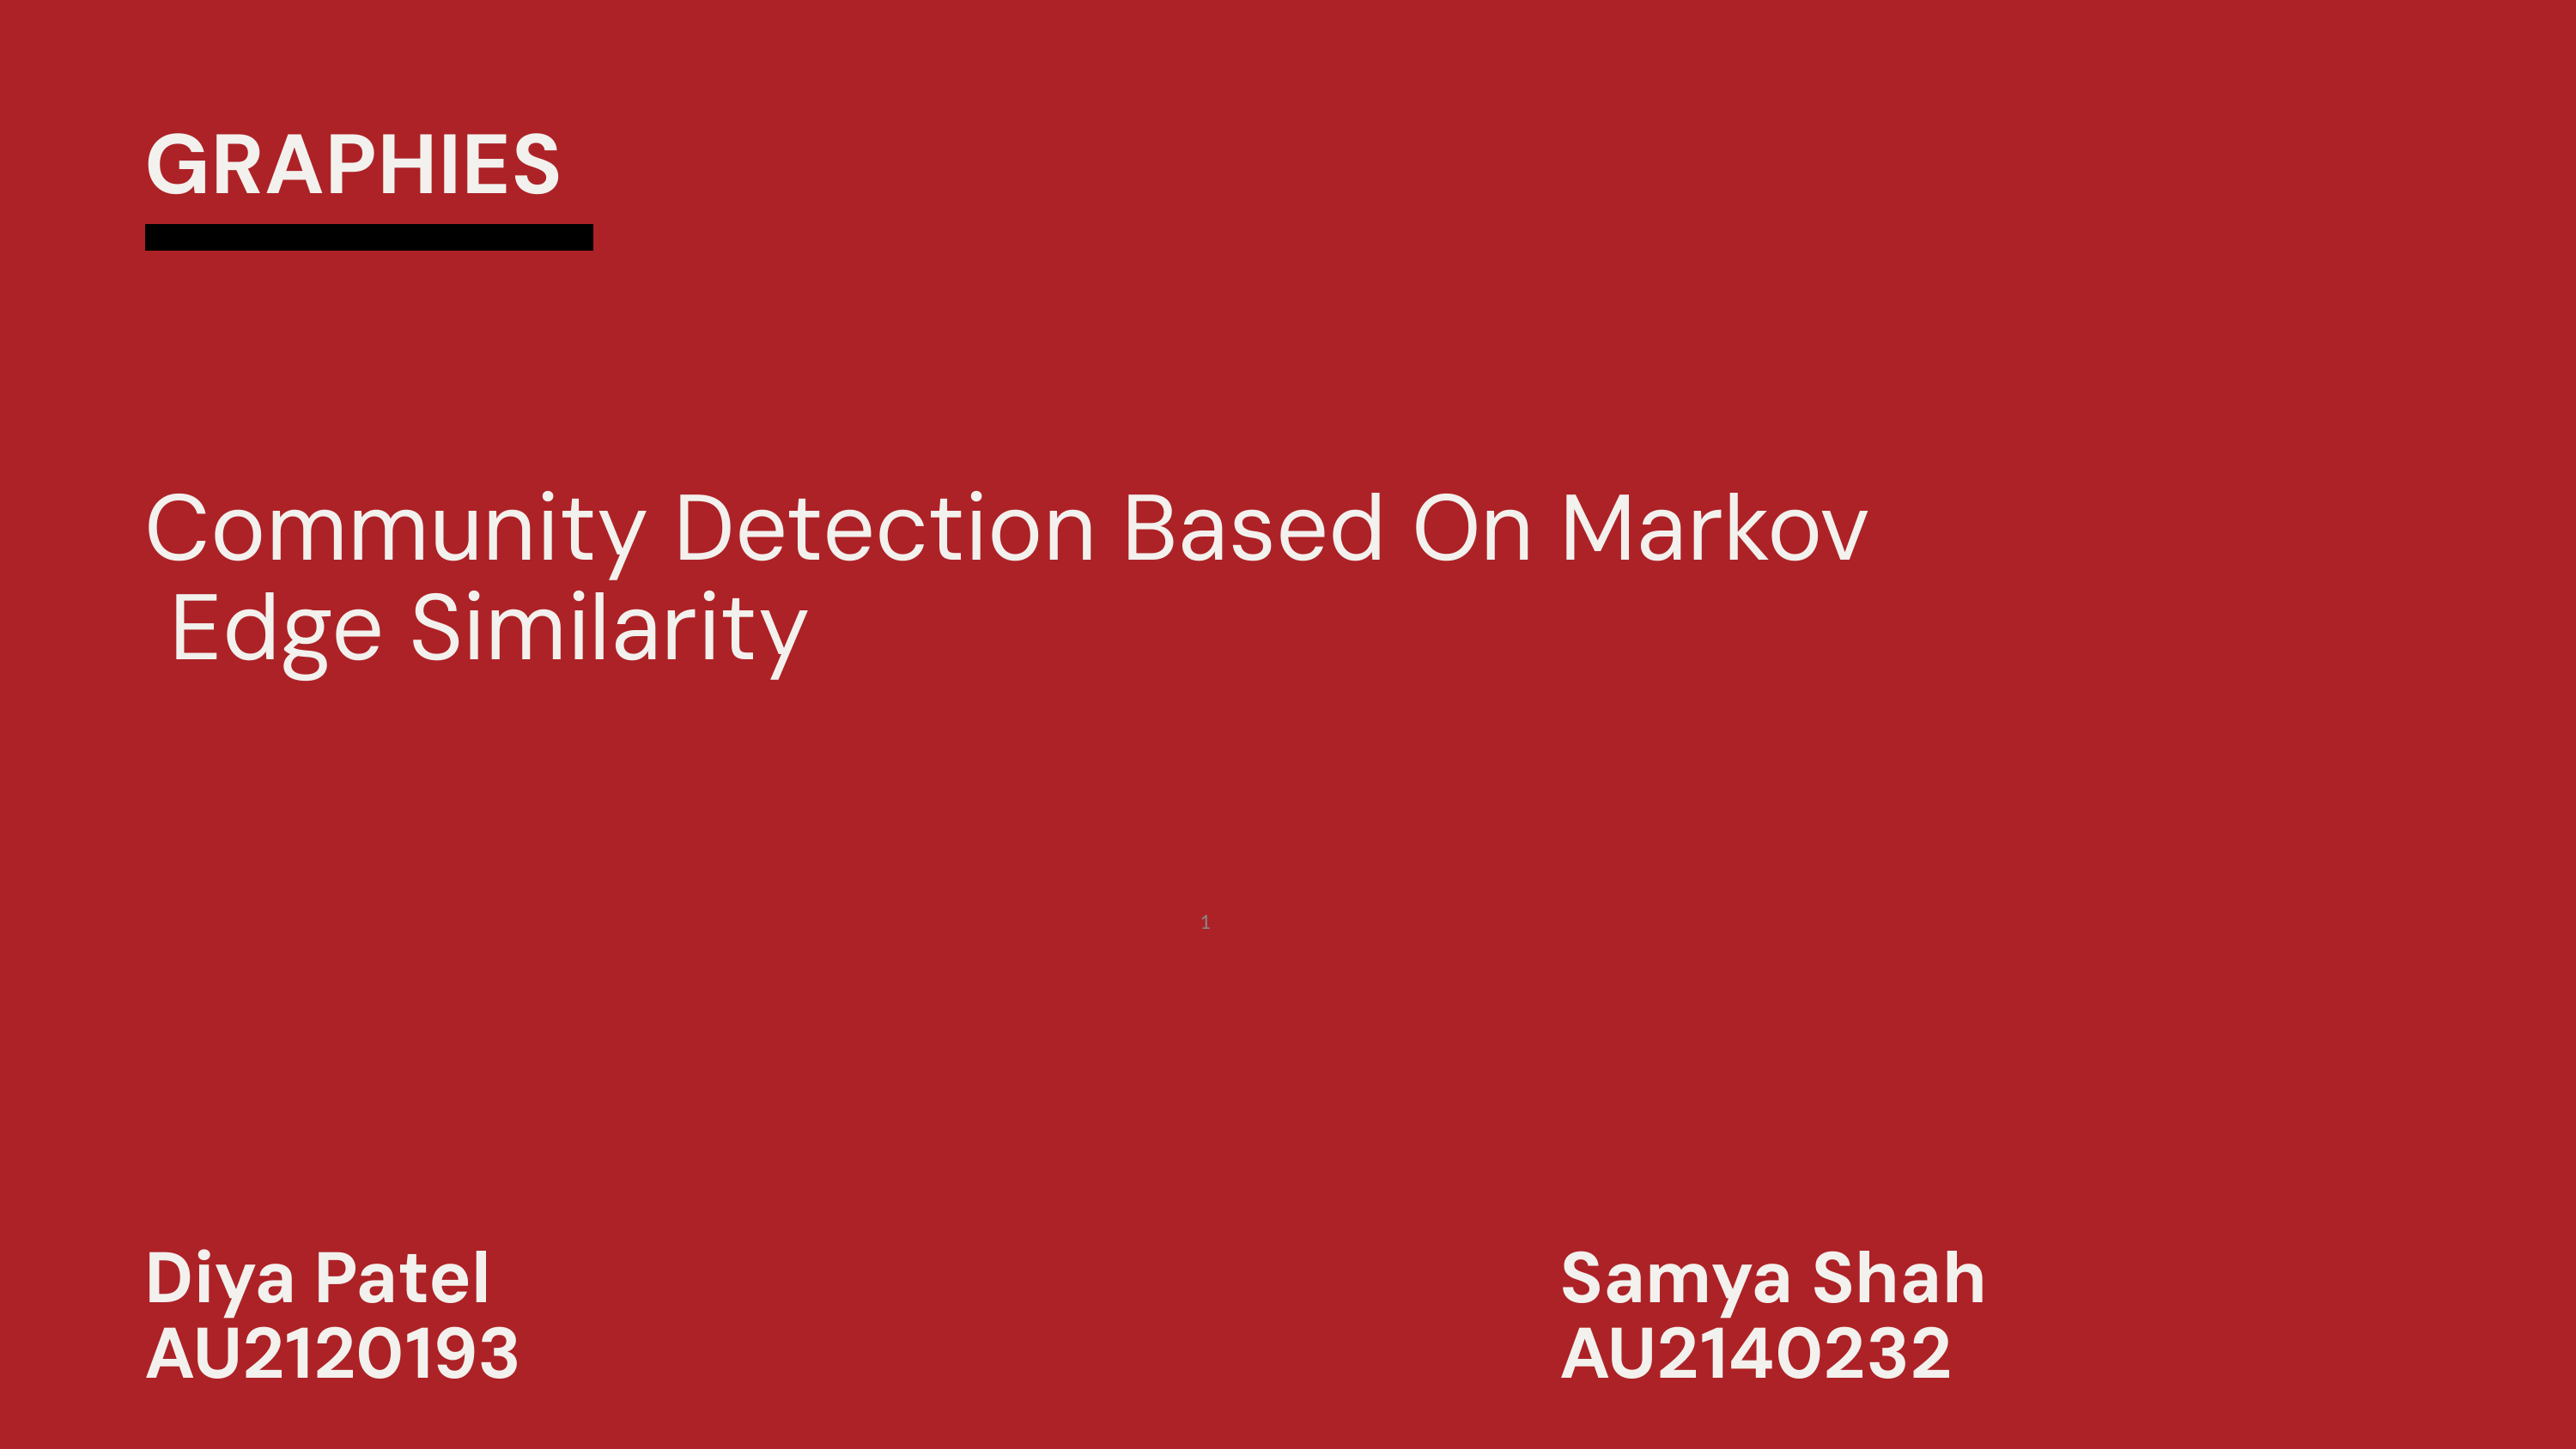

GRAPHIES
Community Detection Based On Markov
 Edge Similarity
1
Diya Patel
AU2120193
Samya Shah
AU2140232